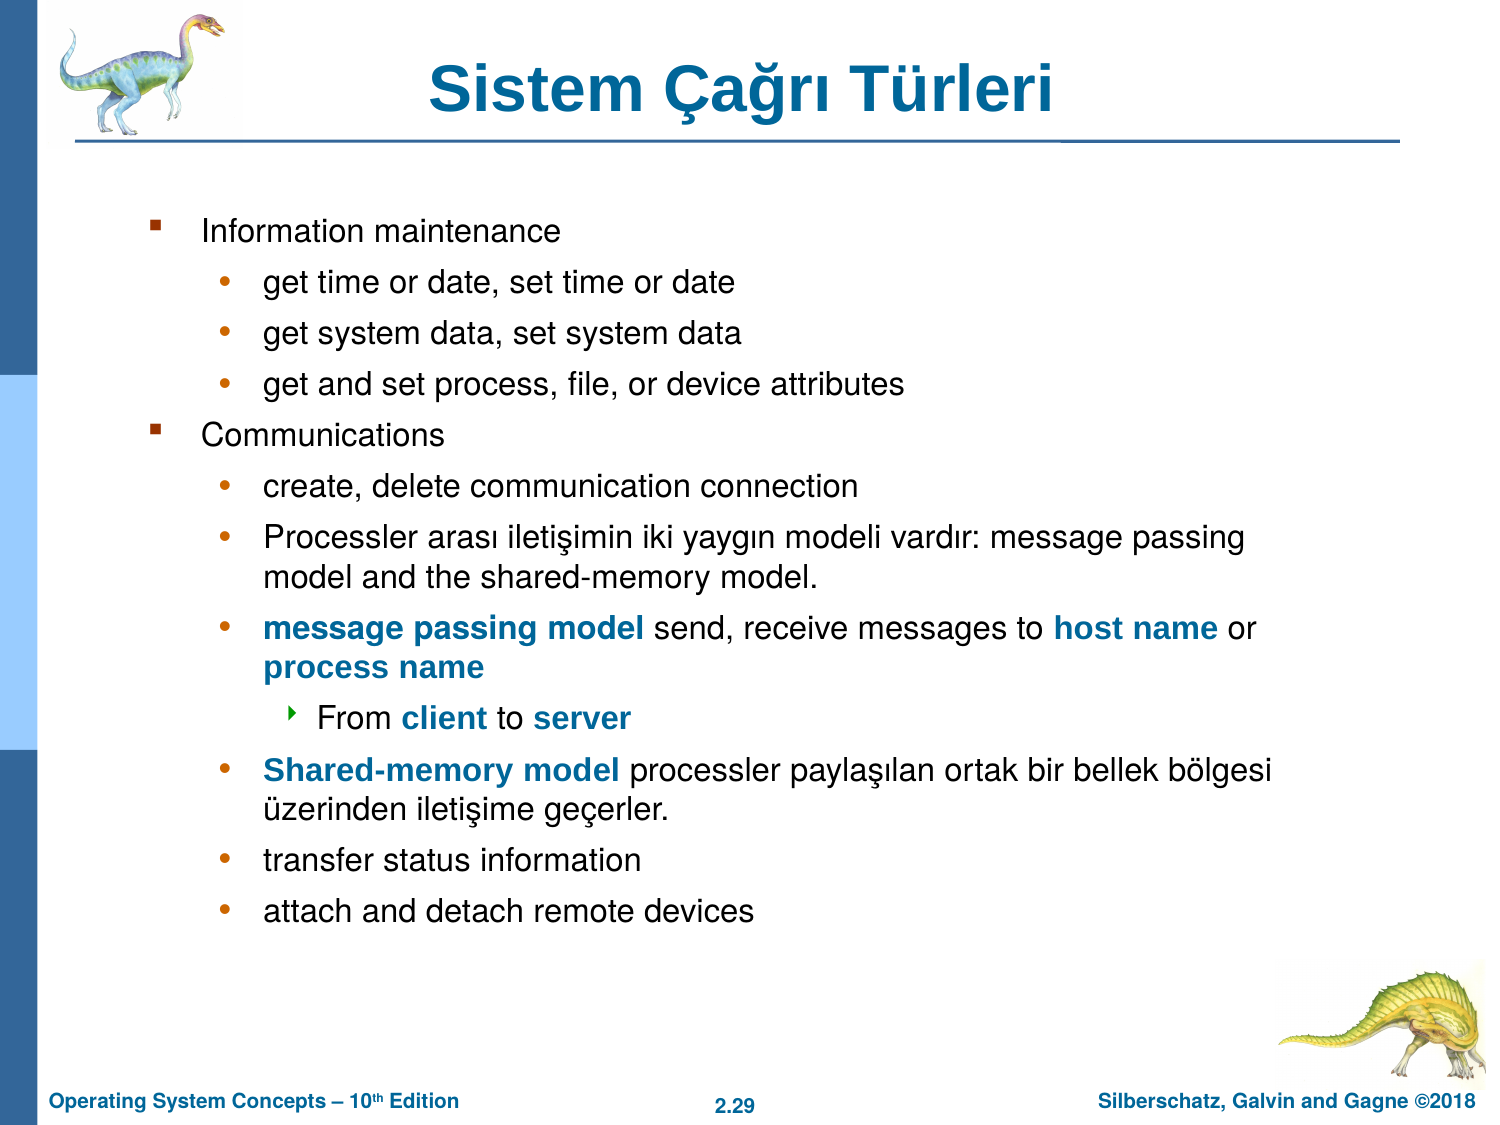

# Sistem Çağrı Türleri
Information maintenance
get time or date, set time or date
get system data, set system data
get and set process, file, or device attributes
Communications
create, delete communication connection
Processler arası iletişimin iki yaygın modeli vardır: message passing model and the shared-memory model.
message passing model send, receive messages to host name or process name
From client to server
Shared-memory model processler paylaşılan ortak bir bellek bölgesi üzerinden iletişime geçerler.
transfer status information
attach and detach remote devices